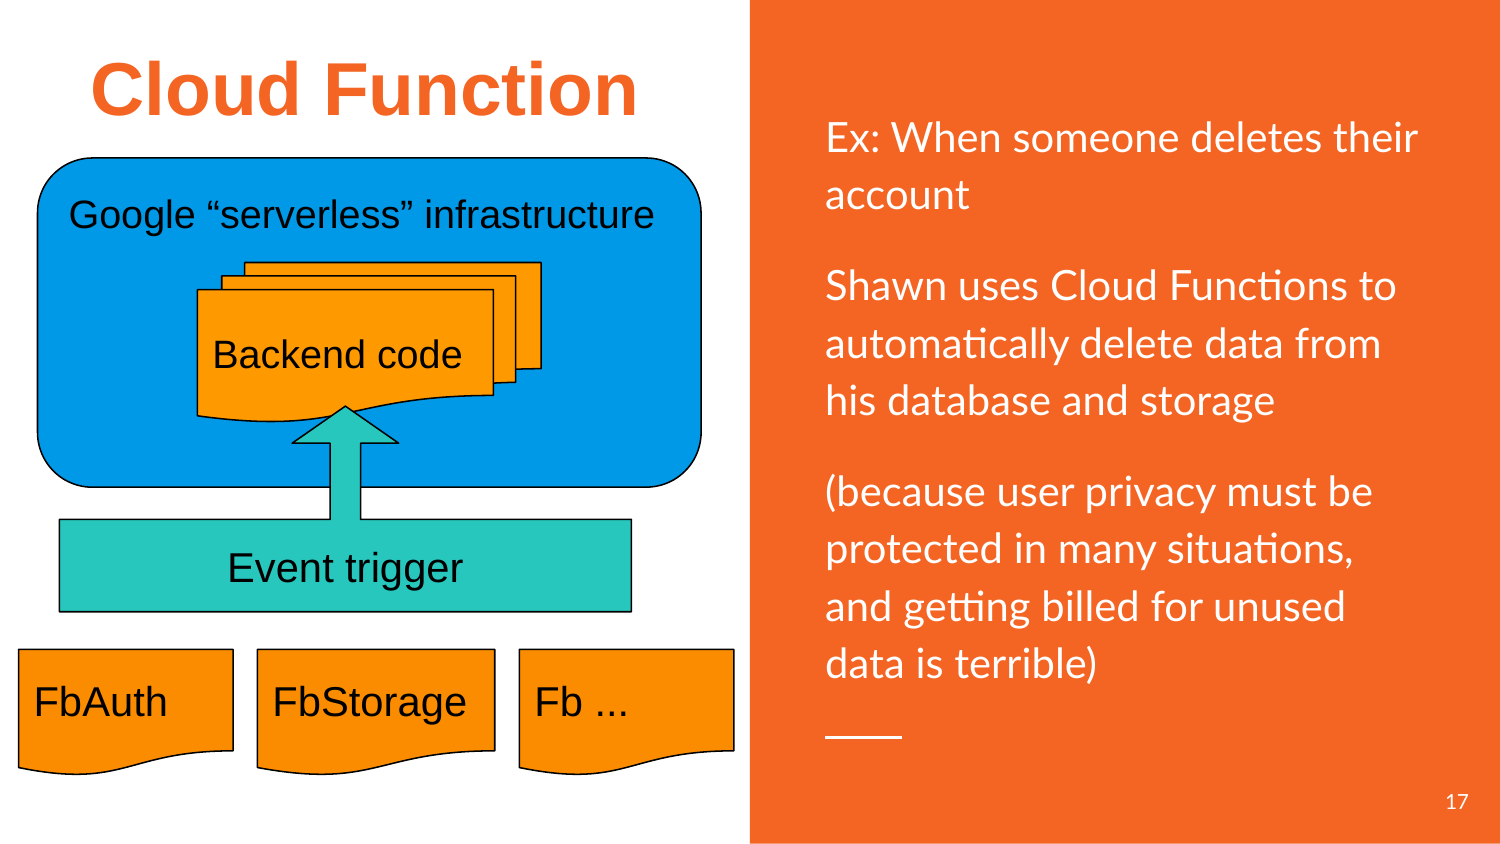

# Cloud Function
Ex: When someone deletes their account
Shawn uses Cloud Functions to automatically delete data from his database and storage
(because user privacy must be protected in many situations, and getting billed for unused data is terrible)
Google “serverless” infrastructure
Backend code
Event trigger
FbAuth
FbStorage
Fb ...
17